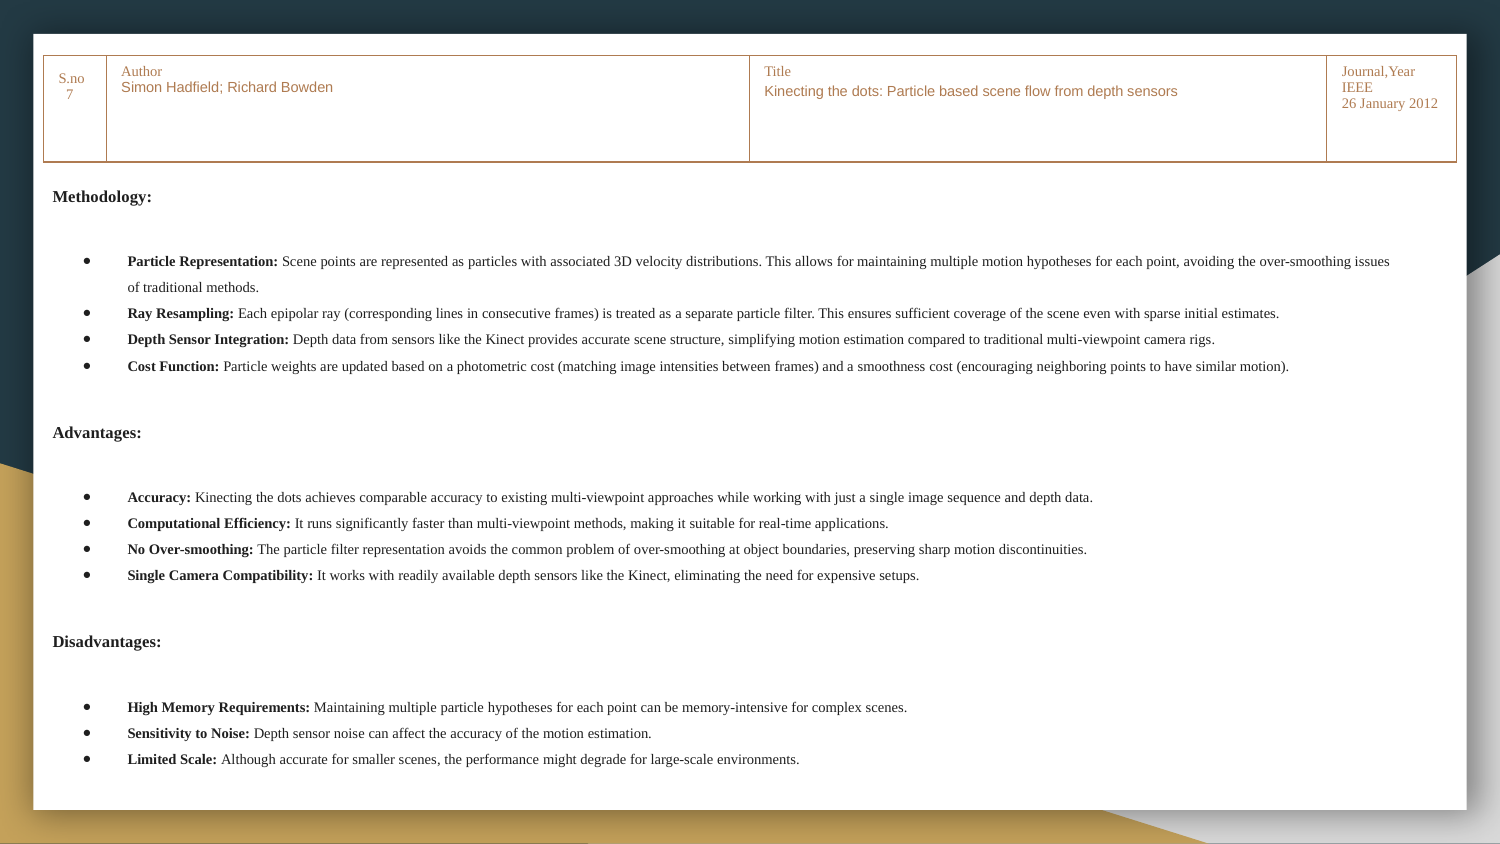

| S.no 7 | Author Simon Hadfield; Richard Bowden | Title Kinecting the dots: Particle based scene flow from depth sensors | Journal,Year IEEE 26 January 2012 |
| --- | --- | --- | --- |
Methodology:
Particle Representation: Scene points are represented as particles with associated 3D velocity distributions. This allows for maintaining multiple motion hypotheses for each point, avoiding the over-smoothing issues of traditional methods.
Ray Resampling: Each epipolar ray (corresponding lines in consecutive frames) is treated as a separate particle filter. This ensures sufficient coverage of the scene even with sparse initial estimates.
Depth Sensor Integration: Depth data from sensors like the Kinect provides accurate scene structure, simplifying motion estimation compared to traditional multi-viewpoint camera rigs.
Cost Function: Particle weights are updated based on a photometric cost (matching image intensities between frames) and a smoothness cost (encouraging neighboring points to have similar motion).
Advantages:
Accuracy: Kinecting the dots achieves comparable accuracy to existing multi-viewpoint approaches while working with just a single image sequence and depth data.
Computational Efficiency: It runs significantly faster than multi-viewpoint methods, making it suitable for real-time applications.
No Over-smoothing: The particle filter representation avoids the common problem of over-smoothing at object boundaries, preserving sharp motion discontinuities.
Single Camera Compatibility: It works with readily available depth sensors like the Kinect, eliminating the need for expensive setups.
Disadvantages:
High Memory Requirements: Maintaining multiple particle hypotheses for each point can be memory-intensive for complex scenes.
Sensitivity to Noise: Depth sensor noise can affect the accuracy of the motion estimation.
Limited Scale: Although accurate for smaller scenes, the performance might degrade for large-scale environments.